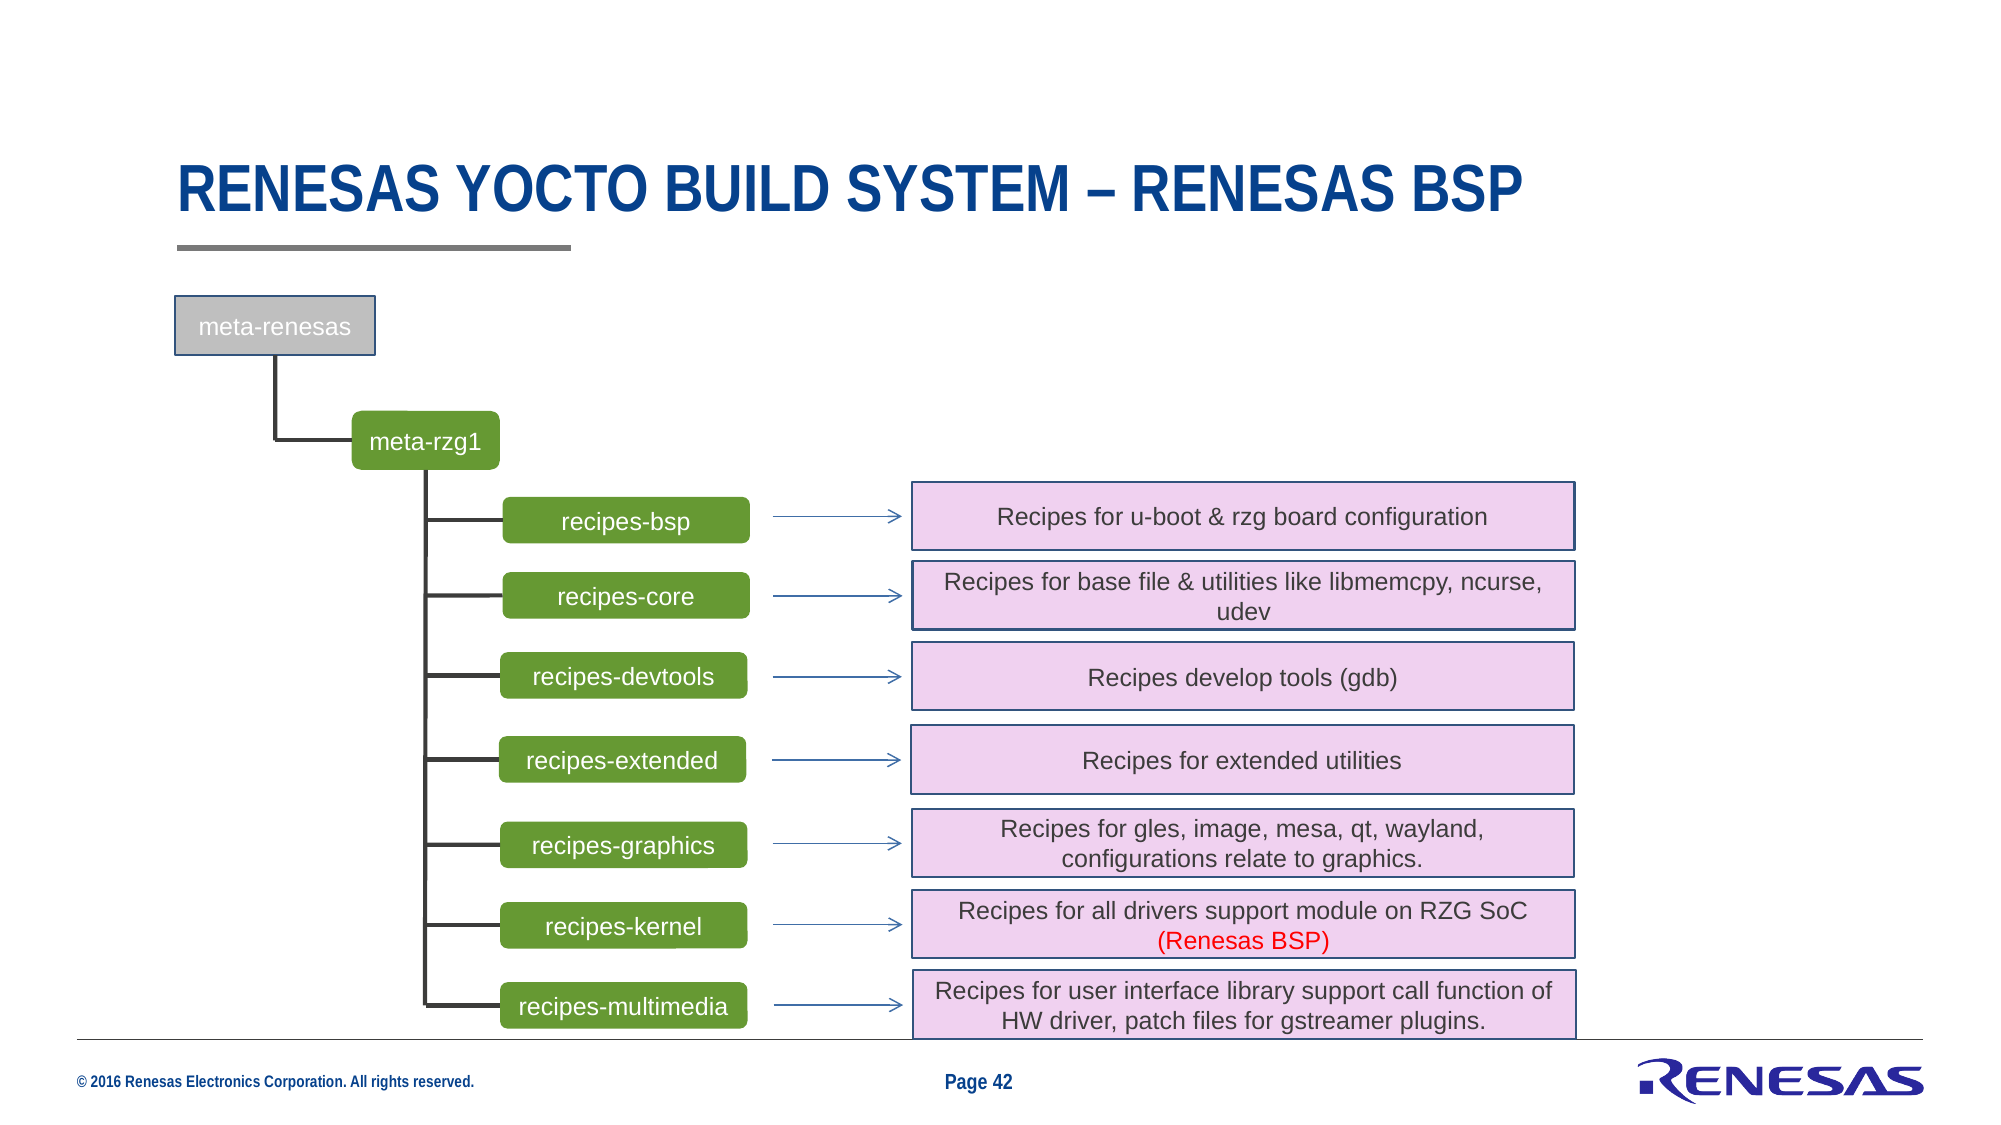

# Renesas Yocto Build system – Renesas BSP
meta-renesas
meta-rzg1
Recipes for u-boot & rzg board configuration
recipes-bsp
Recipes for base file & utilities like libmemcpy, ncurse, udev
recipes-core
Recipes develop tools (gdb)
recipes-devtools
Recipes for extended utilities
recipes-extended
Recipes for gles, image, mesa, qt, wayland, configurations relate to graphics.
recipes-graphics
Recipes for all drivers support module on RZG SoC (Renesas BSP)
recipes-kernel
Recipes for user interface library support call function of HW driver, patch files for gstreamer plugins.
recipes-multimedia
Page 42